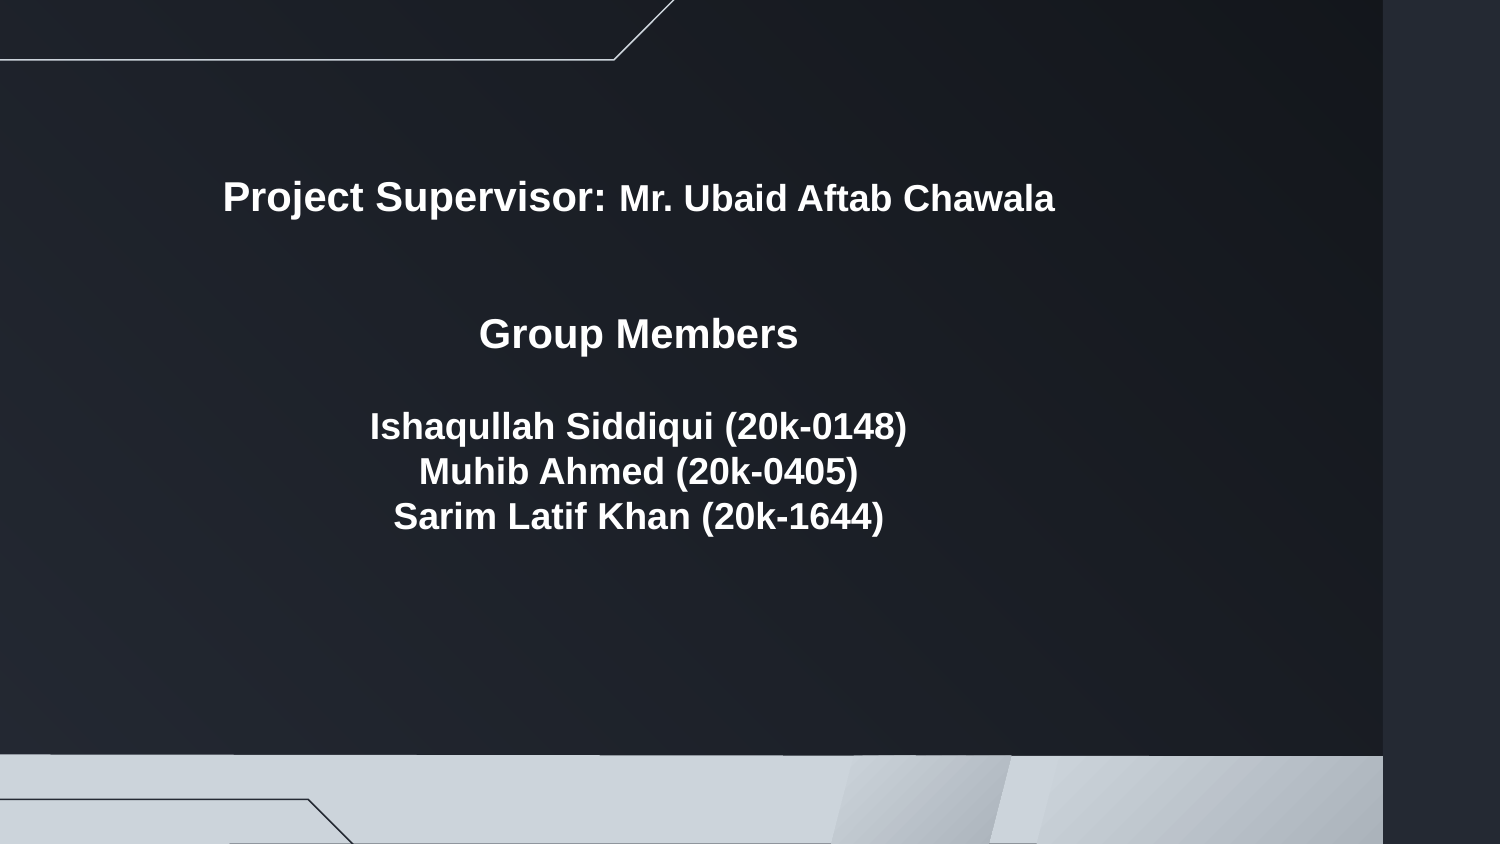

Project Supervisor: Mr. Ubaid Aftab Chawala
Group Members

Ishaqullah Siddiqui (20k-0148)
Muhib Ahmed (20k-0405)
Sarim Latif Khan (20k-1644)